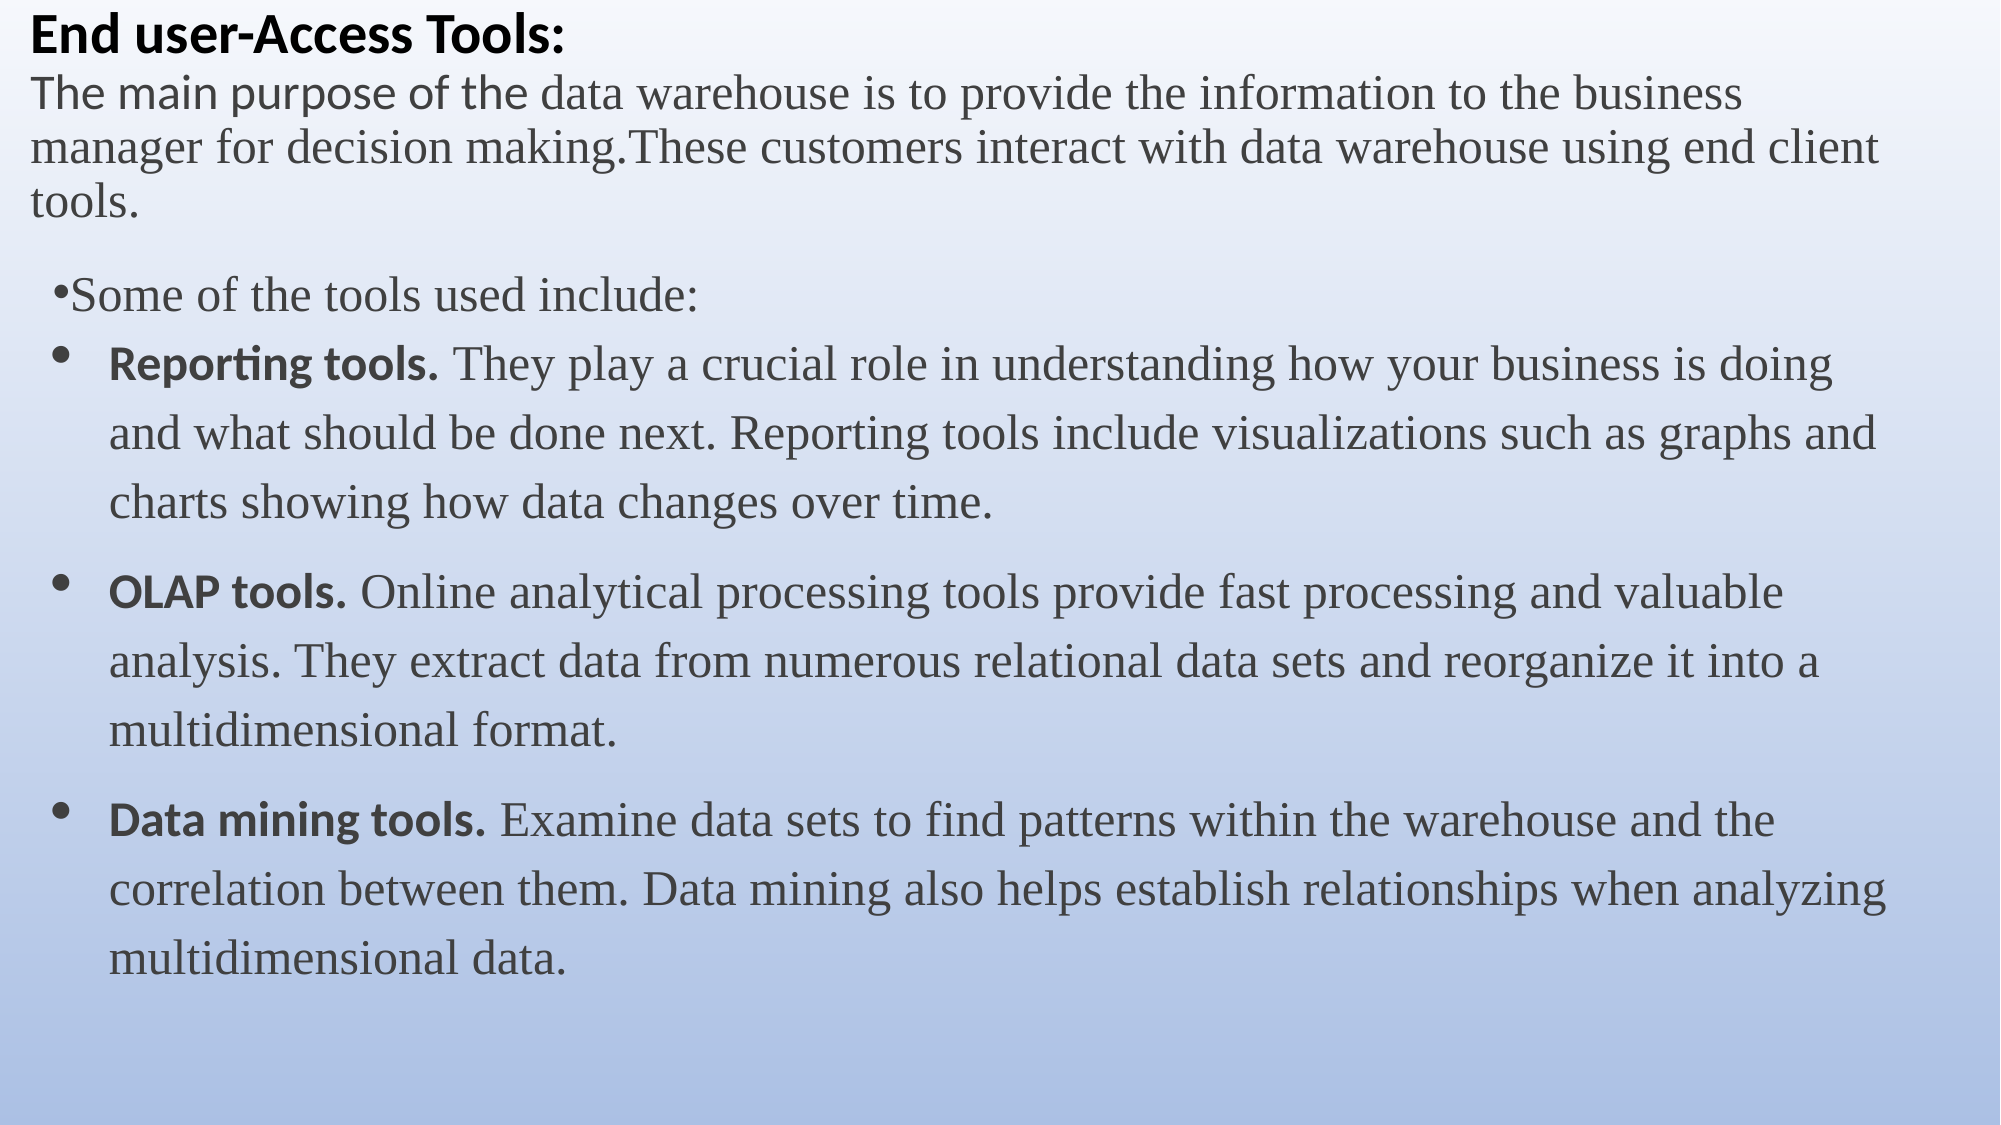

# End user-Access Tools: The main purpose of the data warehouse is to provide the information to the business manager for decision making.These customers interact with data warehouse using end client tools.
Some of the tools used include:
Reporting tools. They play a crucial role in understanding how your business is doing and what should be done next. Reporting tools include visualizations such as graphs and charts showing how data changes over time.
OLAP tools. Online analytical processing tools provide fast processing and valuable analysis. They extract data from numerous relational data sets and reorganize it into a multidimensional format.
Data mining tools. Examine data sets to find patterns within the warehouse and the correlation between them. Data mining also helps establish relationships when analyzing multidimensional data.